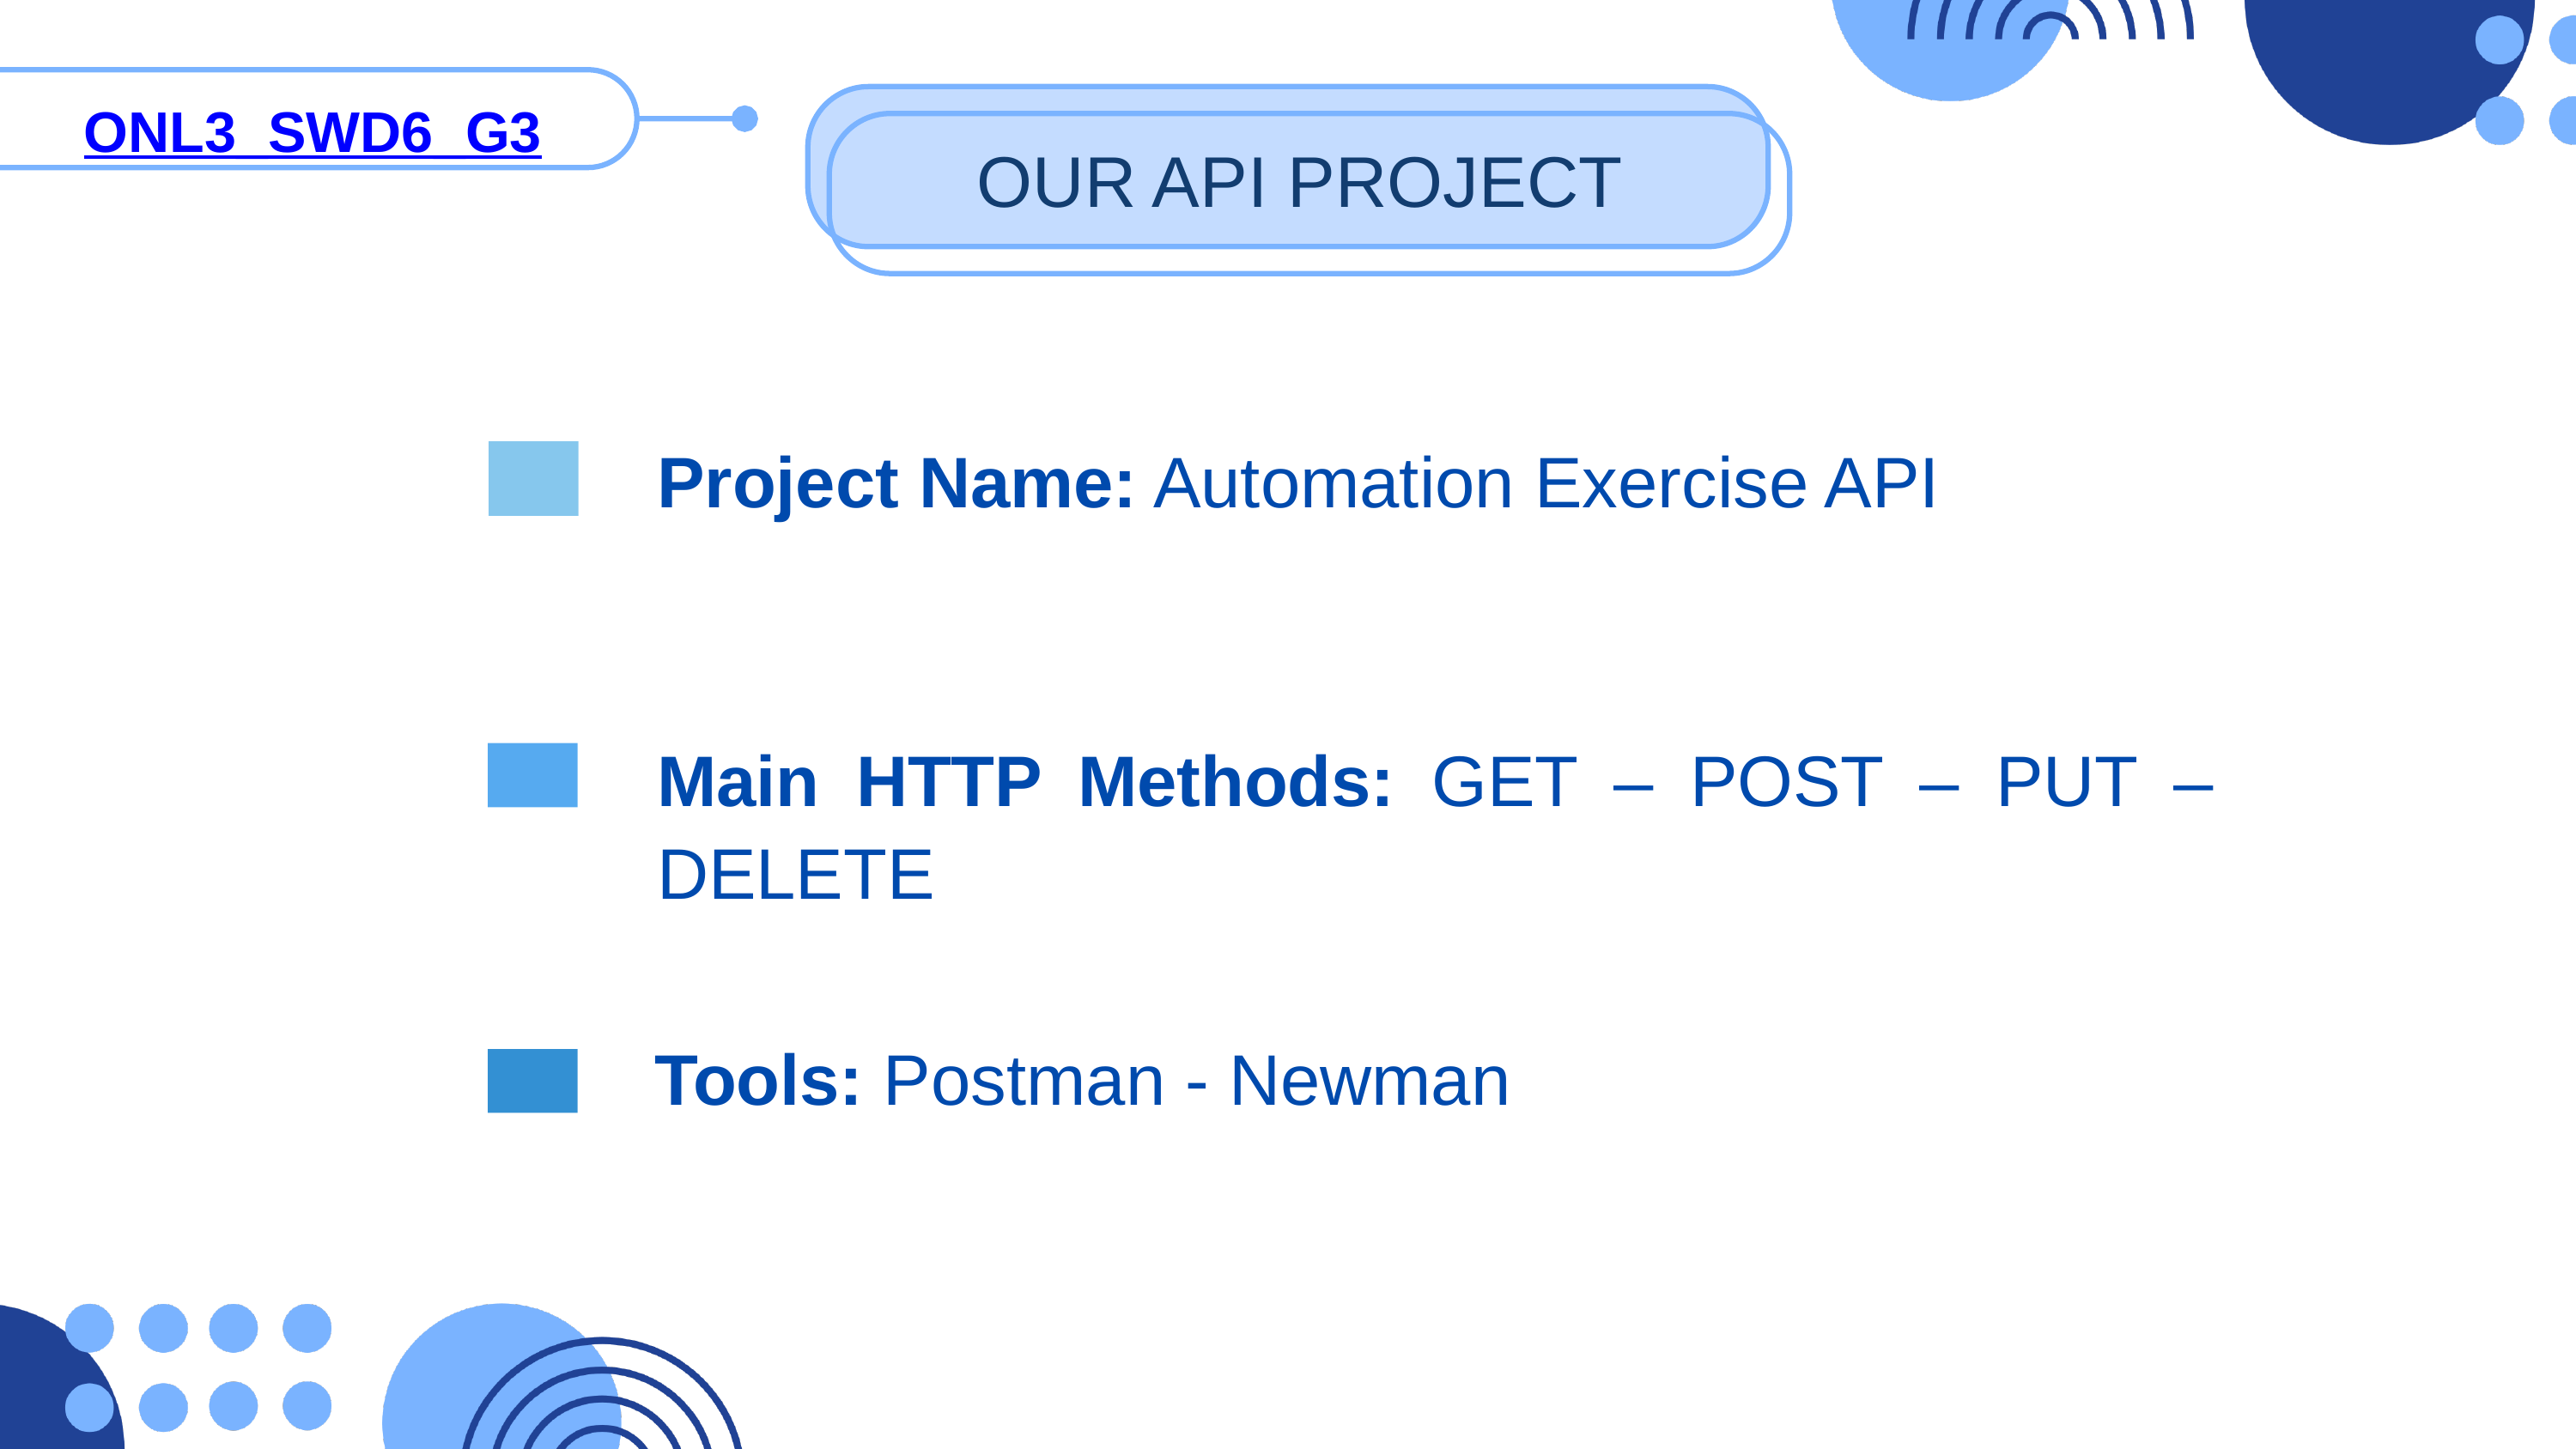

ONL3_SWD6_G3

OUR API PROJECT
Project Name: Automation Exercise API

Main HTTP Methods: GET – POST – PUT – DELETE

Tools: Postman - Newman